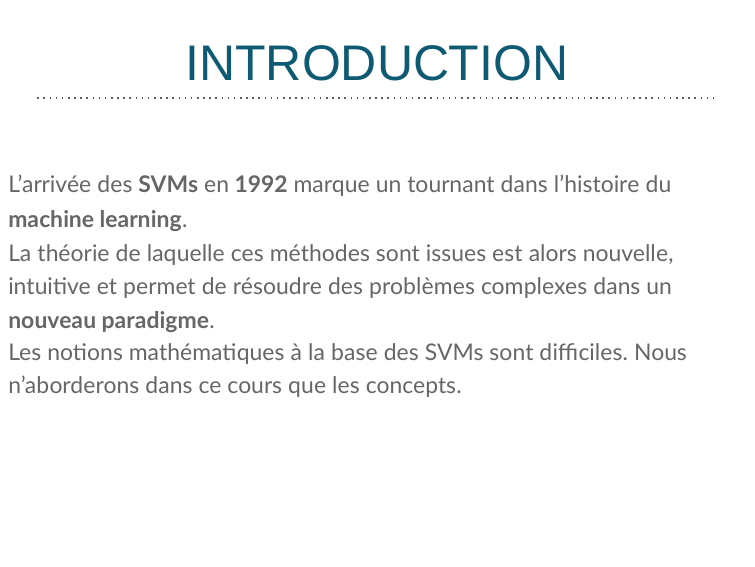

# INTRODUCTION
L’arrivée des SVMs en 1992 marque un tournant dans l’histoire du
machine learning.
La théorie de laquelle ces méthodes sont issues est alors nouvelle,
intuitive et permet de résoudre des problèmes complexes dans un
nouveau paradigme.
Les notions mathématiques à la base des SVMs sont difficiles. Nous n’aborderons dans ce cours que les concepts.